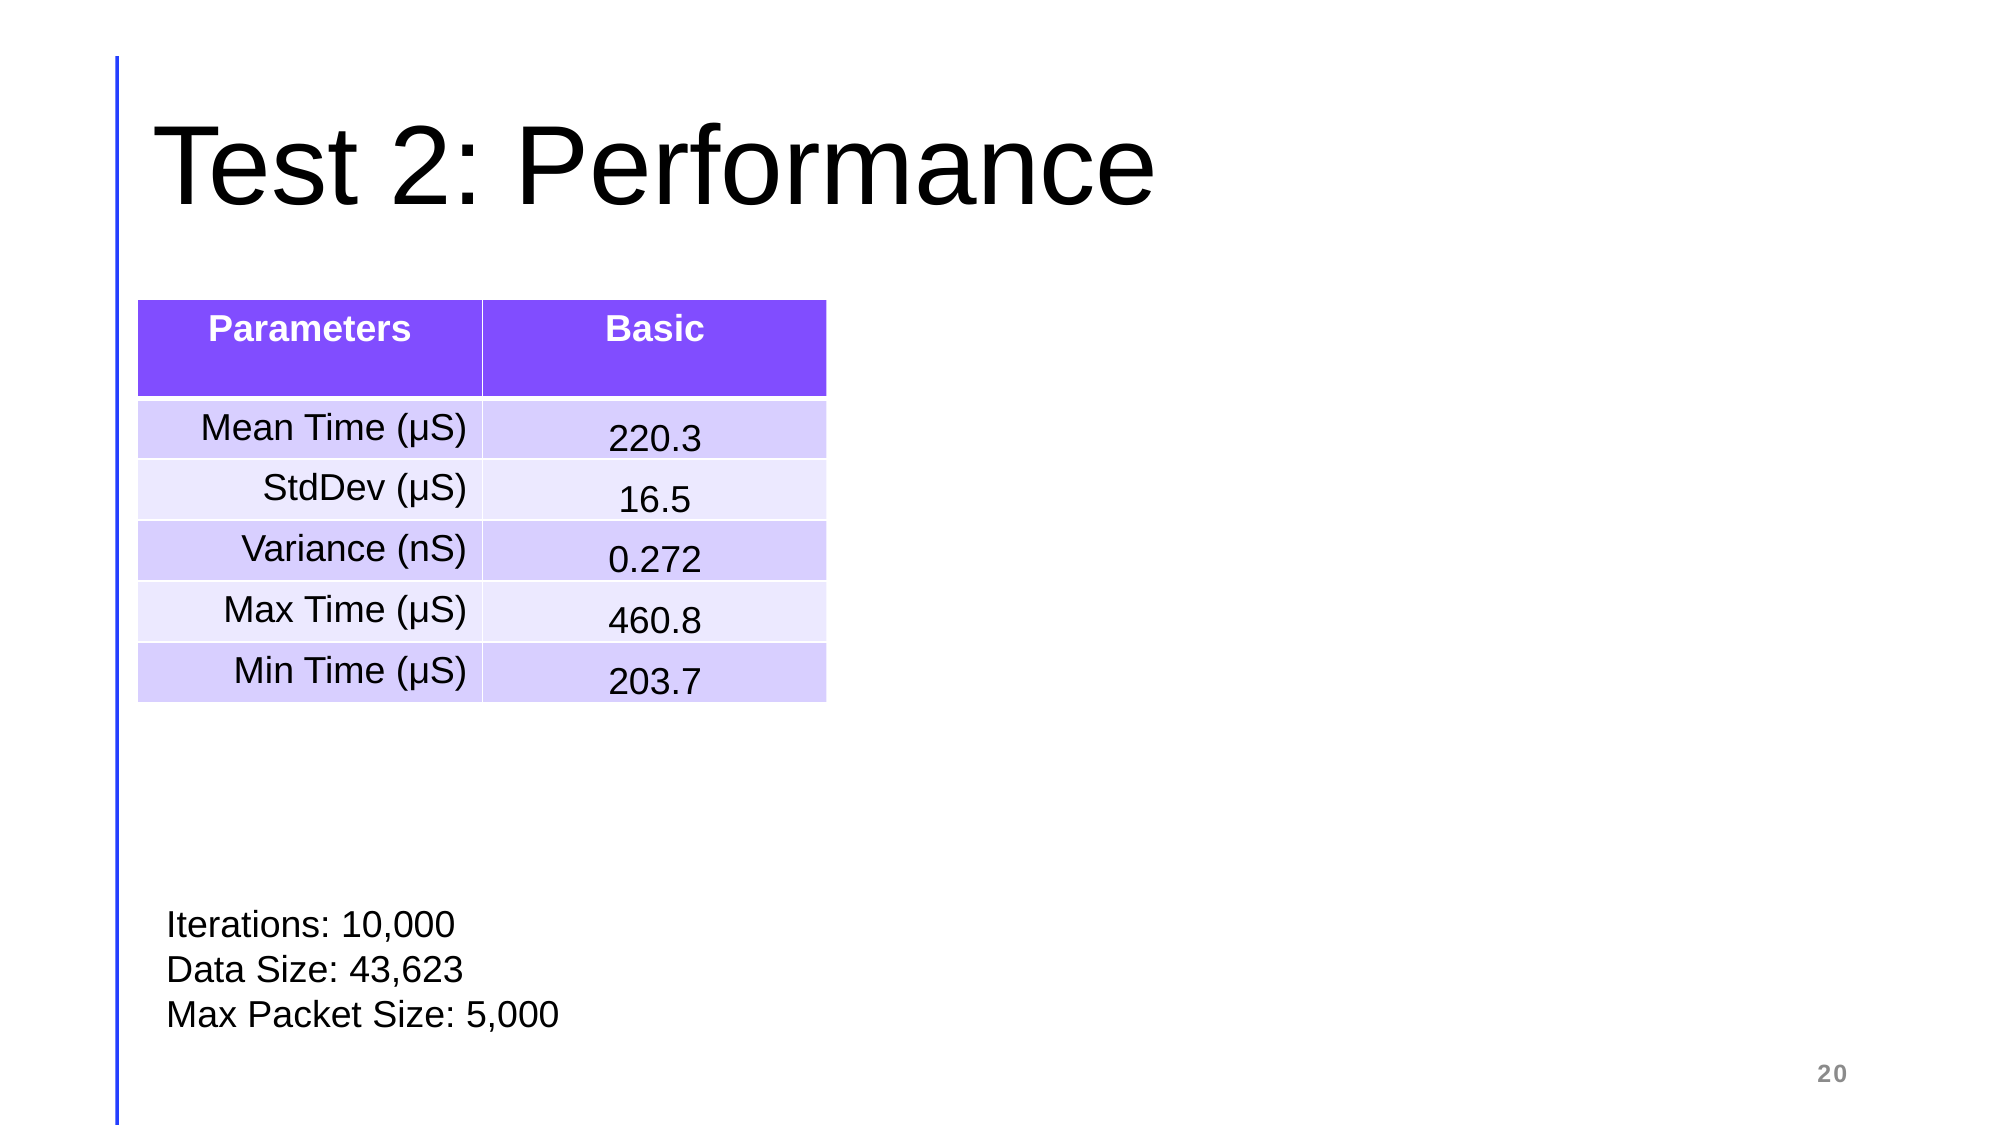

# Test 2: Performance

| Parameters | Basic | Preallocated w/ IPE’s | Preallocated w/ IPE’s & Case | Preallocated w/ Case (no IPE’s) |
| --- | --- | --- | --- | --- |
| Mean Time (μS) | 220.3 | 166.7 | 156.1 | 158.5 |
| StdDev (μS) | 16.5 | 10.7 | 8.3 | 9.6 |
| Variance (nS) | 0.272 | 0.115 | 0.068 | 0.091 |
| Max Time (μS) | 460.8 | 298.7 | 260.8 | 302.7 |
| Min Time (μS) | 203.7 | 155.3 | 147.9 | 148 |
Iterations: 10,000
Data Size: 43,623
Max Packet Size: 5,000
20